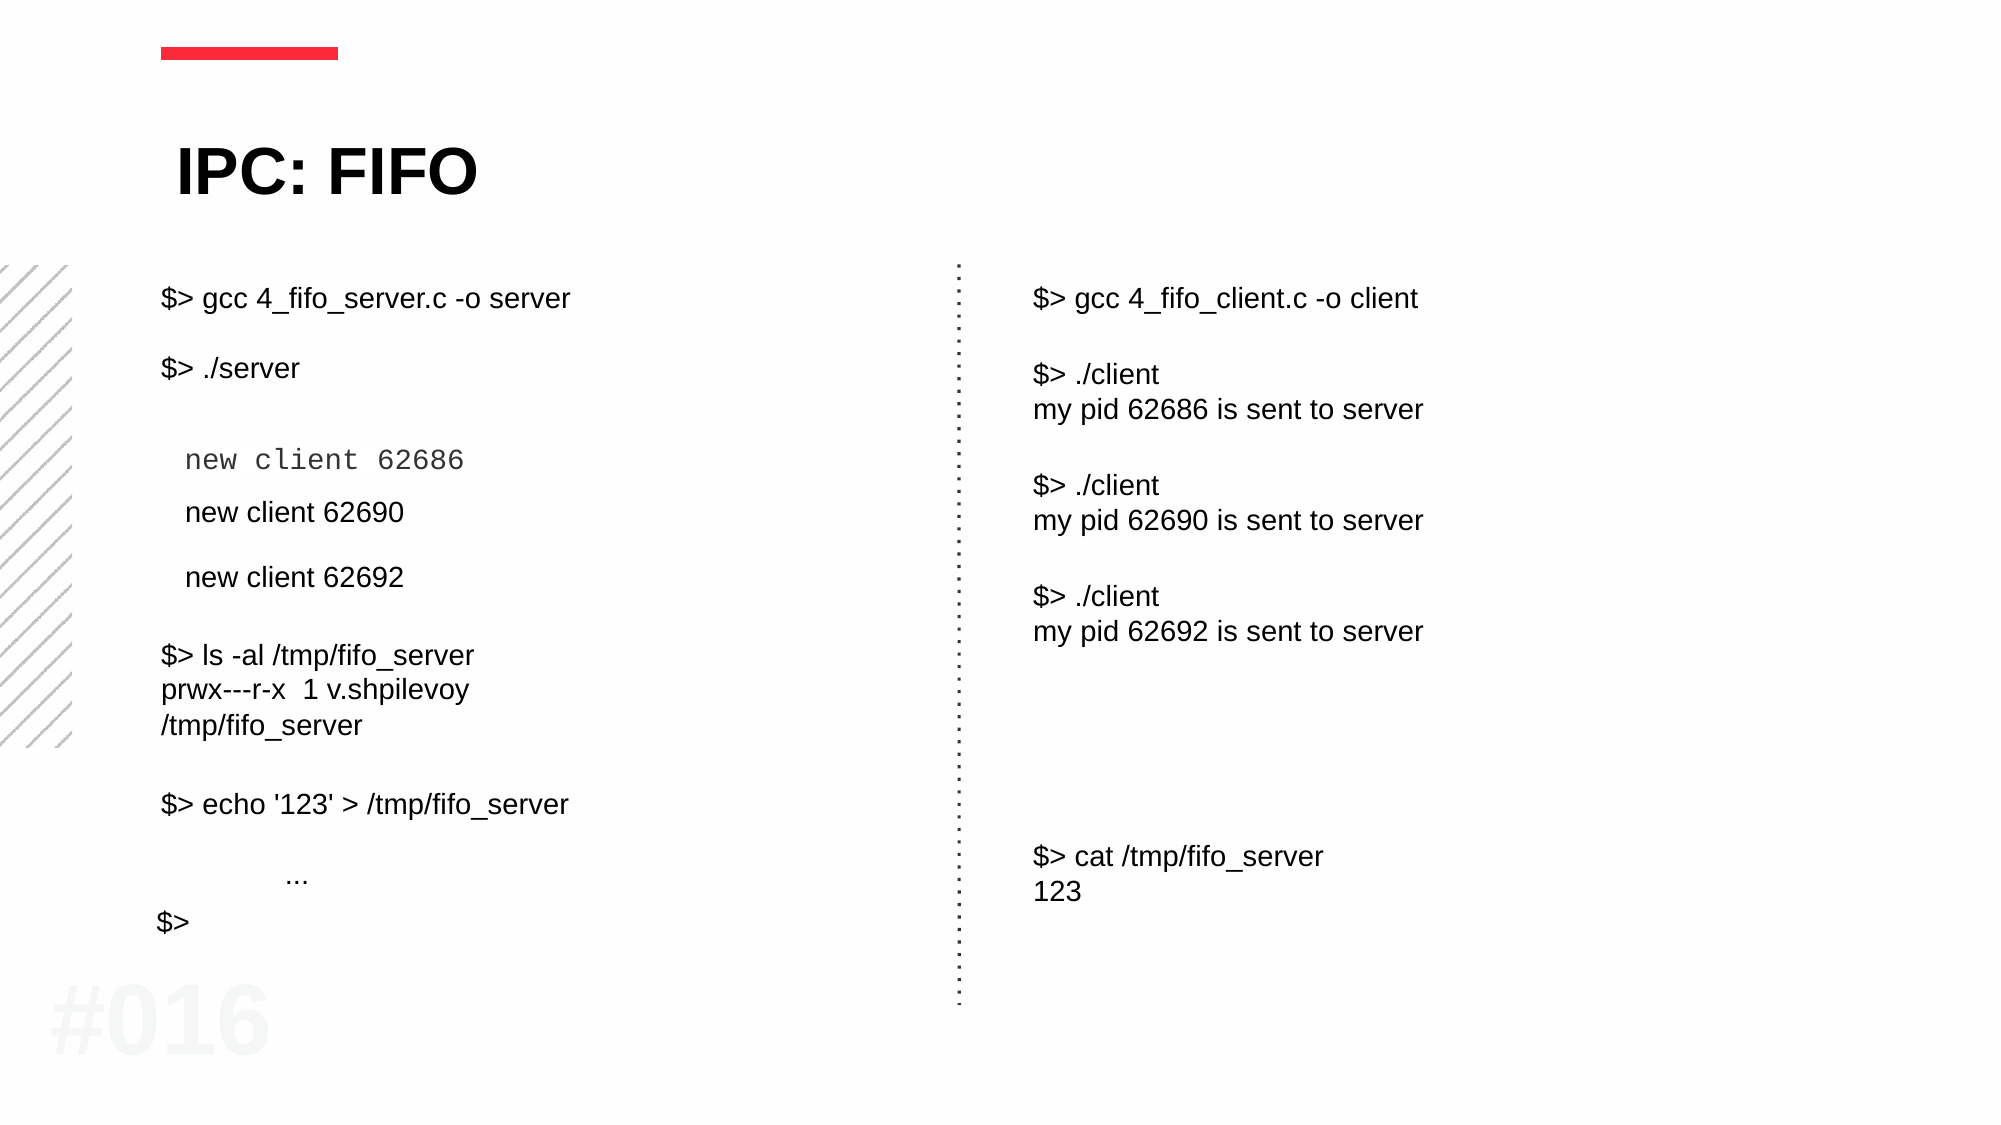

IPC: FIFO
$> gcc 4_fifo_server.c -o server

$> ./server
$> gcc 4_fifo_client.c -o client
$> ./client
my pid 62686 is sent to server
new client 62686

$> ./client
my pid 62690 is sent to server
new client 62690
new client 62692
$> ./client
my pid 62692 is sent to server
$> ls -al /tmp/fifo_server
prwx---r-x  1 v.shpilevoy /tmp/fifo_server
$> echo '123' > /tmp/fifo_server

               ...
$> cat /tmp/fifo_server
123
$>
#016